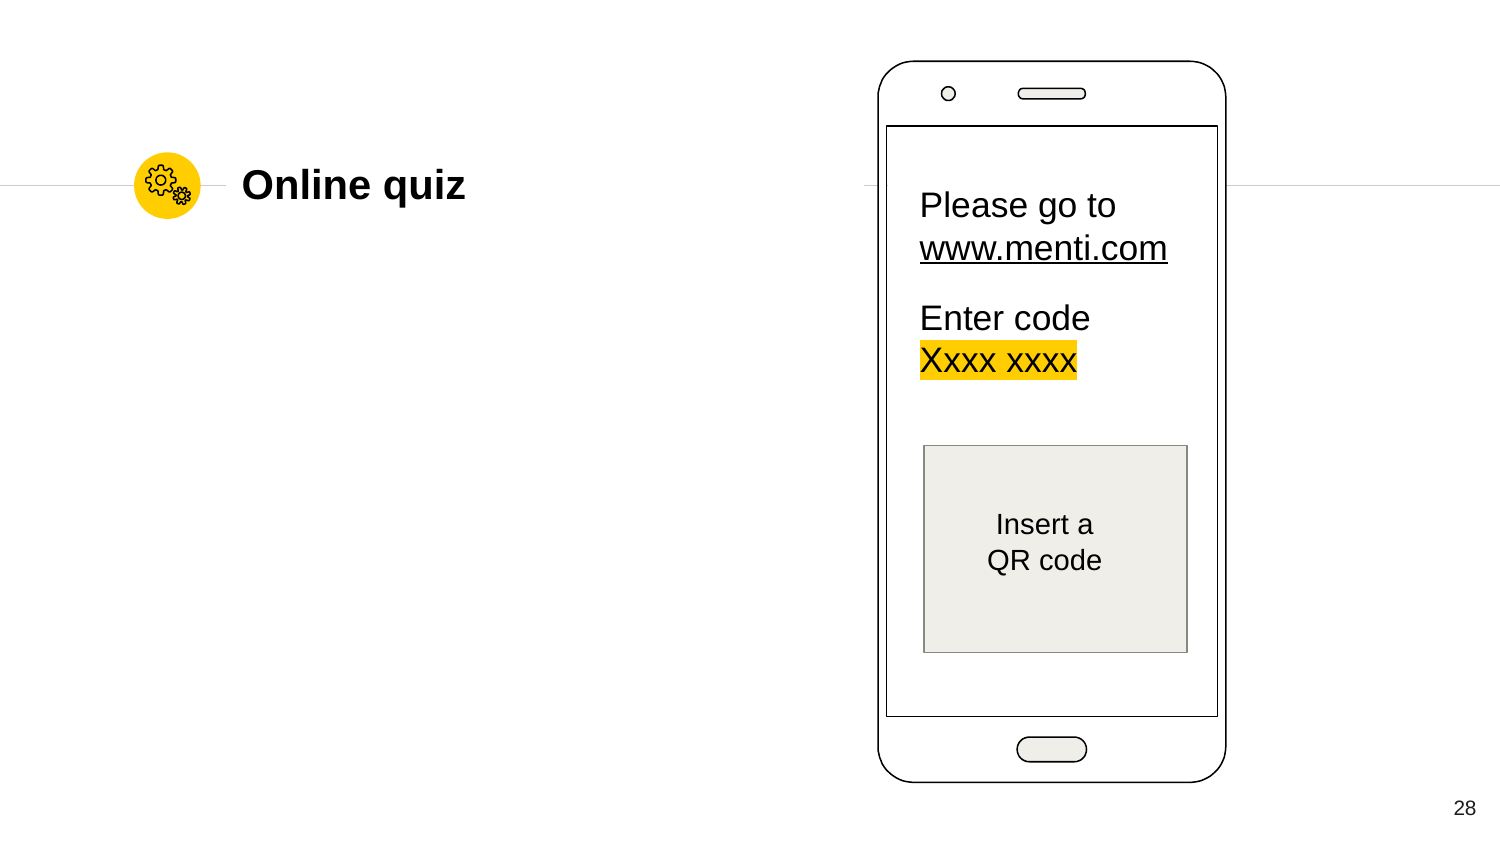

Please go to www.menti.com

Enter code
Xxxx xxxx
# Online quiz

Insert a QR code
28